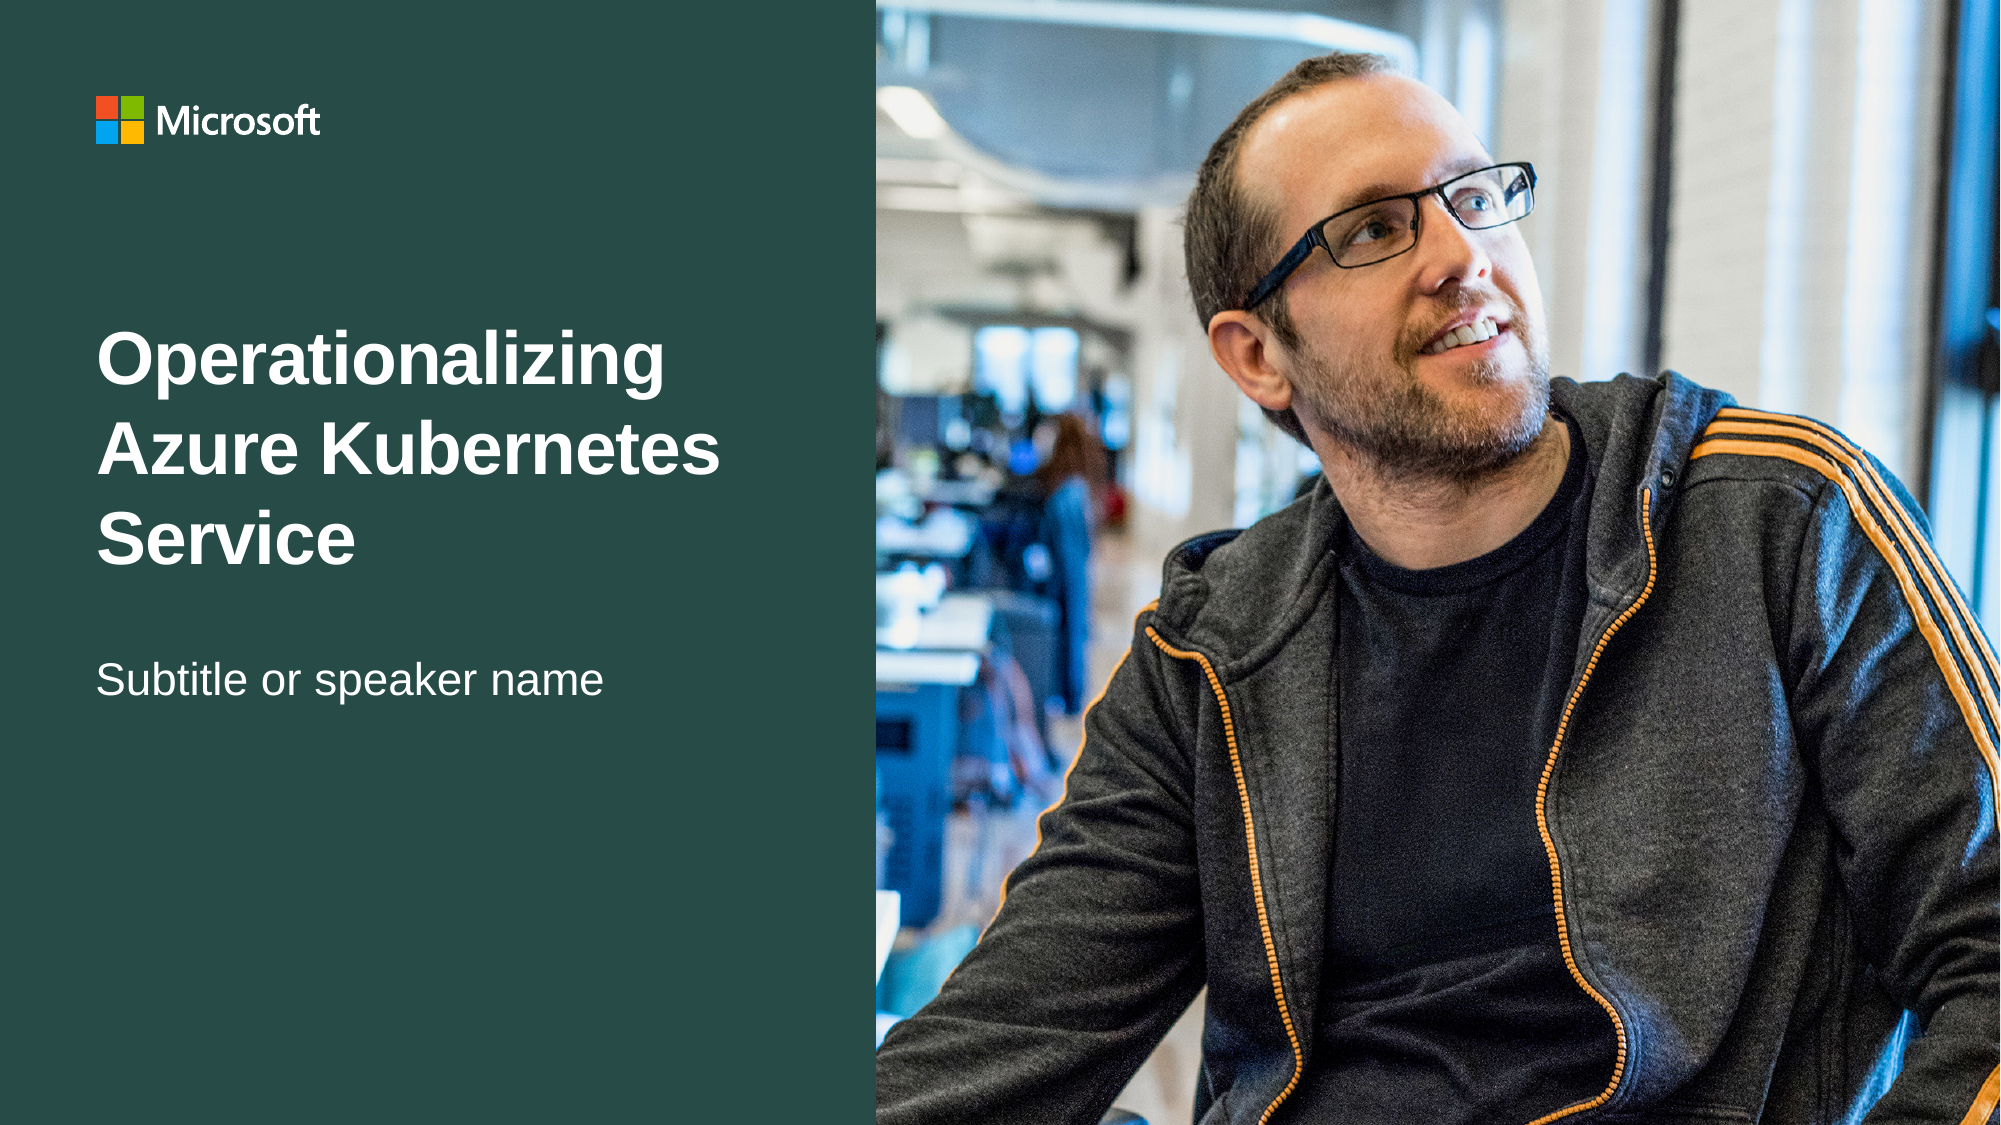

# Operationalizing Azure Kubernetes Service
Subtitle or speaker name